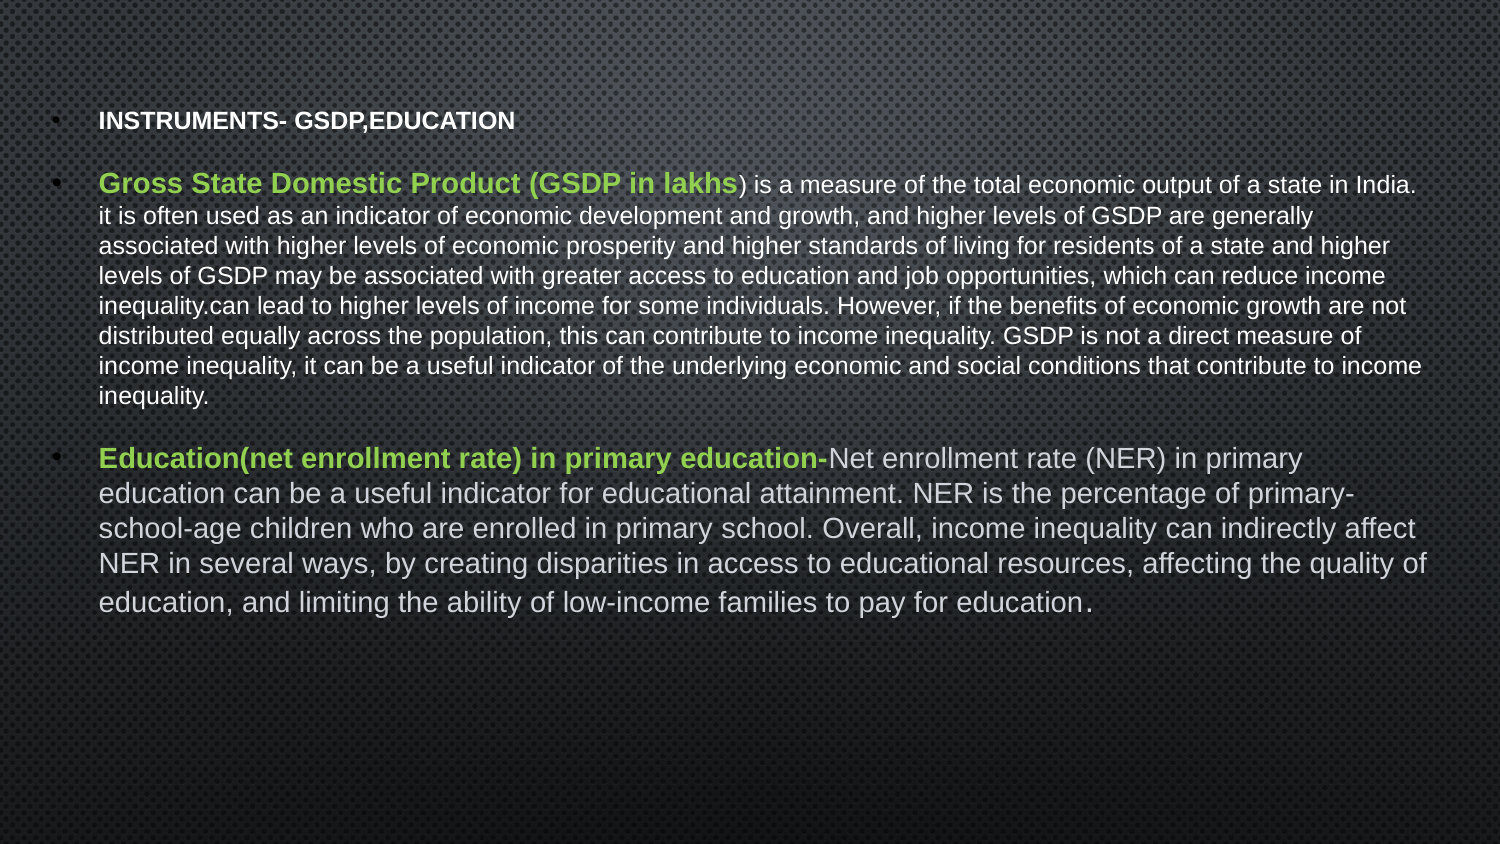

INSTRUMENTS- GSDP,EDUCATION

Gross State Domestic Product (GSDP in lakhs) is a measure of the total economic output of a state in India. it is often used as an indicator of economic development and growth, and higher levels of GSDP are generally associated with higher levels of economic prosperity and higher standards of living for residents of a state and higher levels of GSDP may be associated with greater access to education and job opportunities, which can reduce income inequality.can lead to higher levels of income for some individuals. However, if the benefits of economic growth are not distributed equally across the population, this can contribute to income inequality. GSDP is not a direct measure of income inequality, it can be a useful indicator of the underlying economic and social conditions that contribute to income inequality.

Education(net enrollment rate) in primary education-Net enrollment rate (NER) in primary education can be a useful indicator for educational attainment. NER is the percentage of primary-school-age children who are enrolled in primary school. Overall, income inequality can indirectly affect NER in several ways, by creating disparities in access to educational resources, affecting the quality of education, and limiting the ability of low-income families to pay for education.